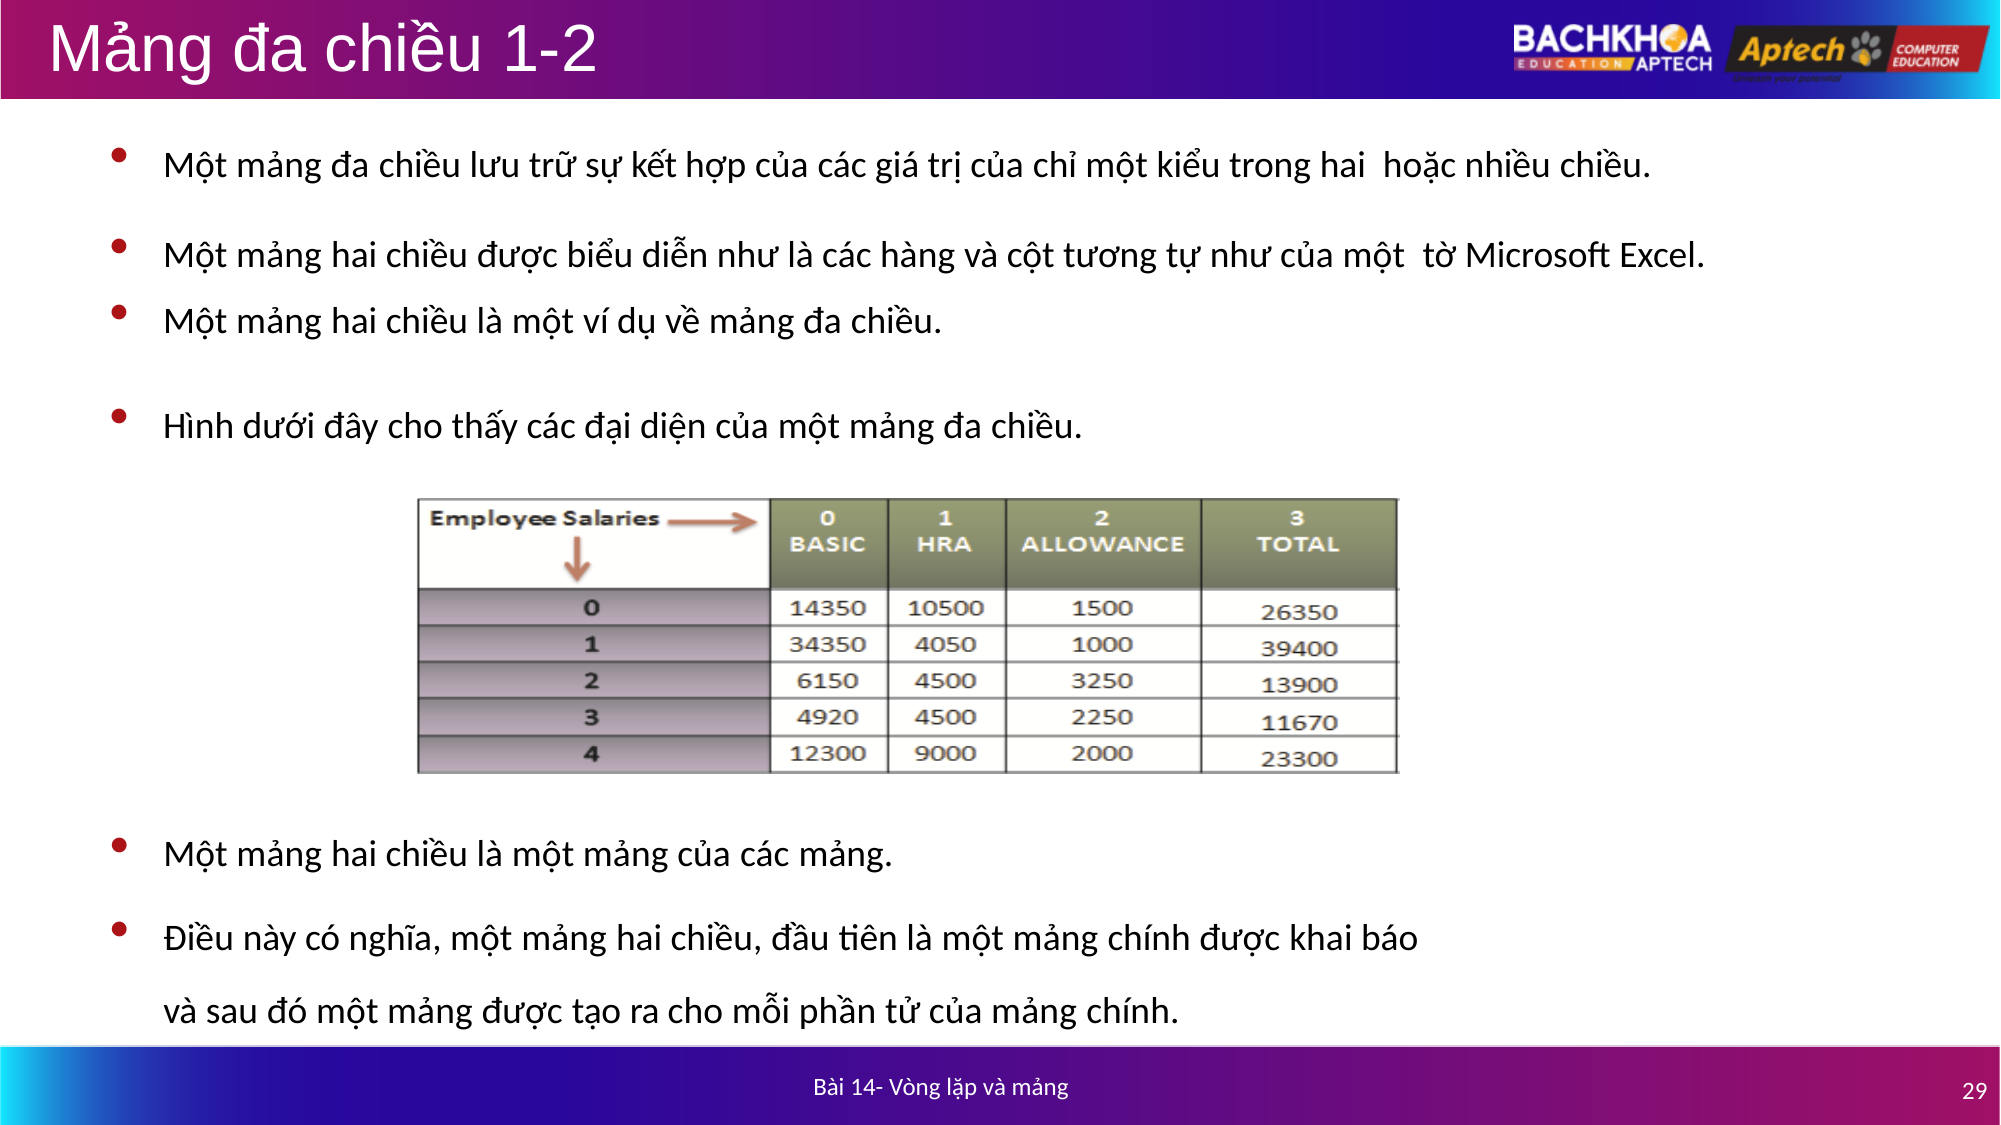

# Mảng đa chiều 1-2
Một mảng đa chiều lưu trữ sự kết hợp của các giá trị của chỉ một kiểu trong hai  hoặc nhiều chiều.
Một mảng hai chiều được biểu diễn như là các hàng và cột tương tự như của một  tờ Microsoft Excel.
Một mảng hai chiều là một ví dụ về mảng đa chiều.
Hình dưới đây cho thấy các đại diện của một mảng đa chiều.

Một mảng hai chiều là một mảng của các mảng.
Điều này có nghĩa, một mảng hai chiều, đầu tiên là một mảng chính được khai báo
và sau đó một mảng được tạo ra cho mỗi phần tử của mảng chính.
Bài 14- Vòng lặp và mảng
29